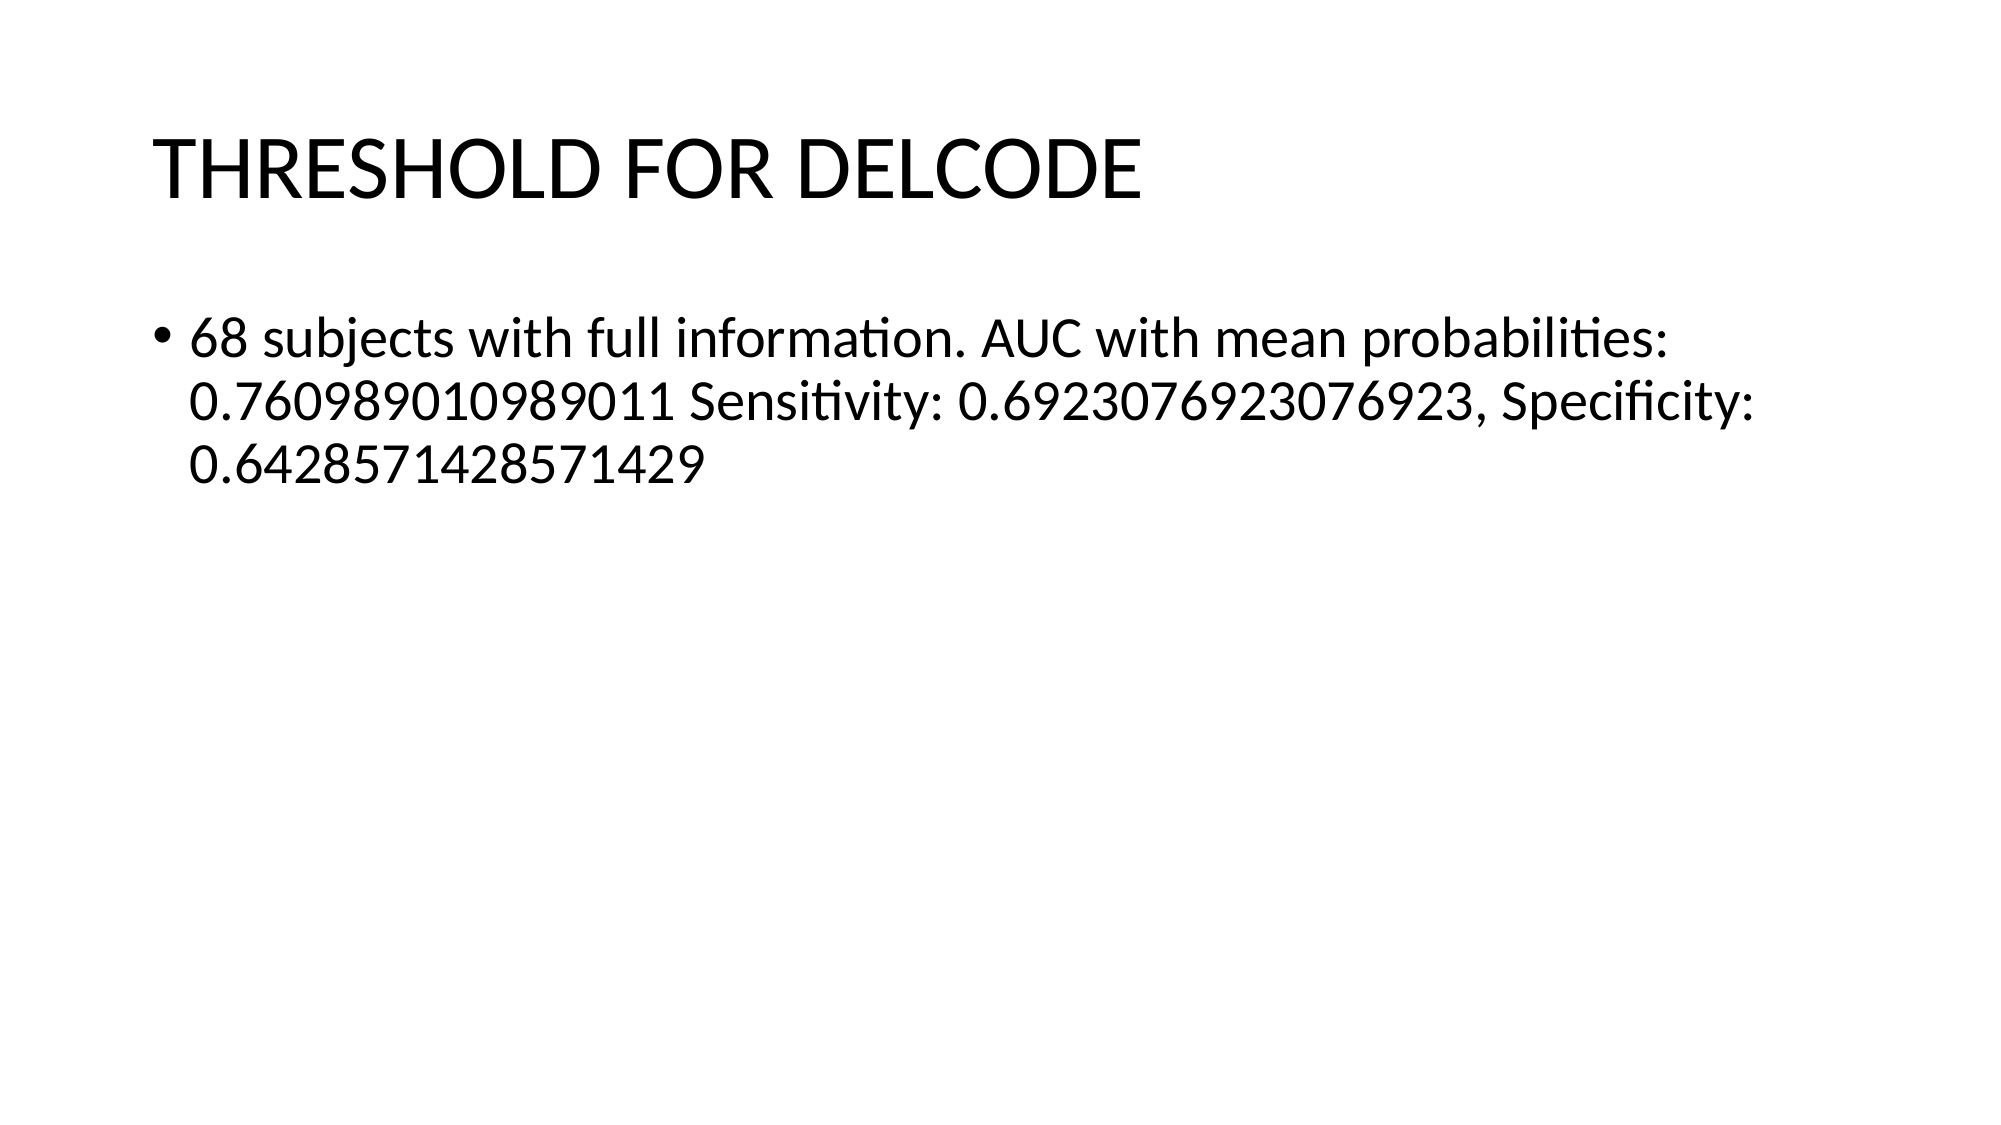

# THRESHOLD FOR DELCODE
68 subjects with full information. AUC with mean probabilities: 0.760989010989011 Sensitivity: 0.6923076923076923, Specificity: 0.6428571428571429